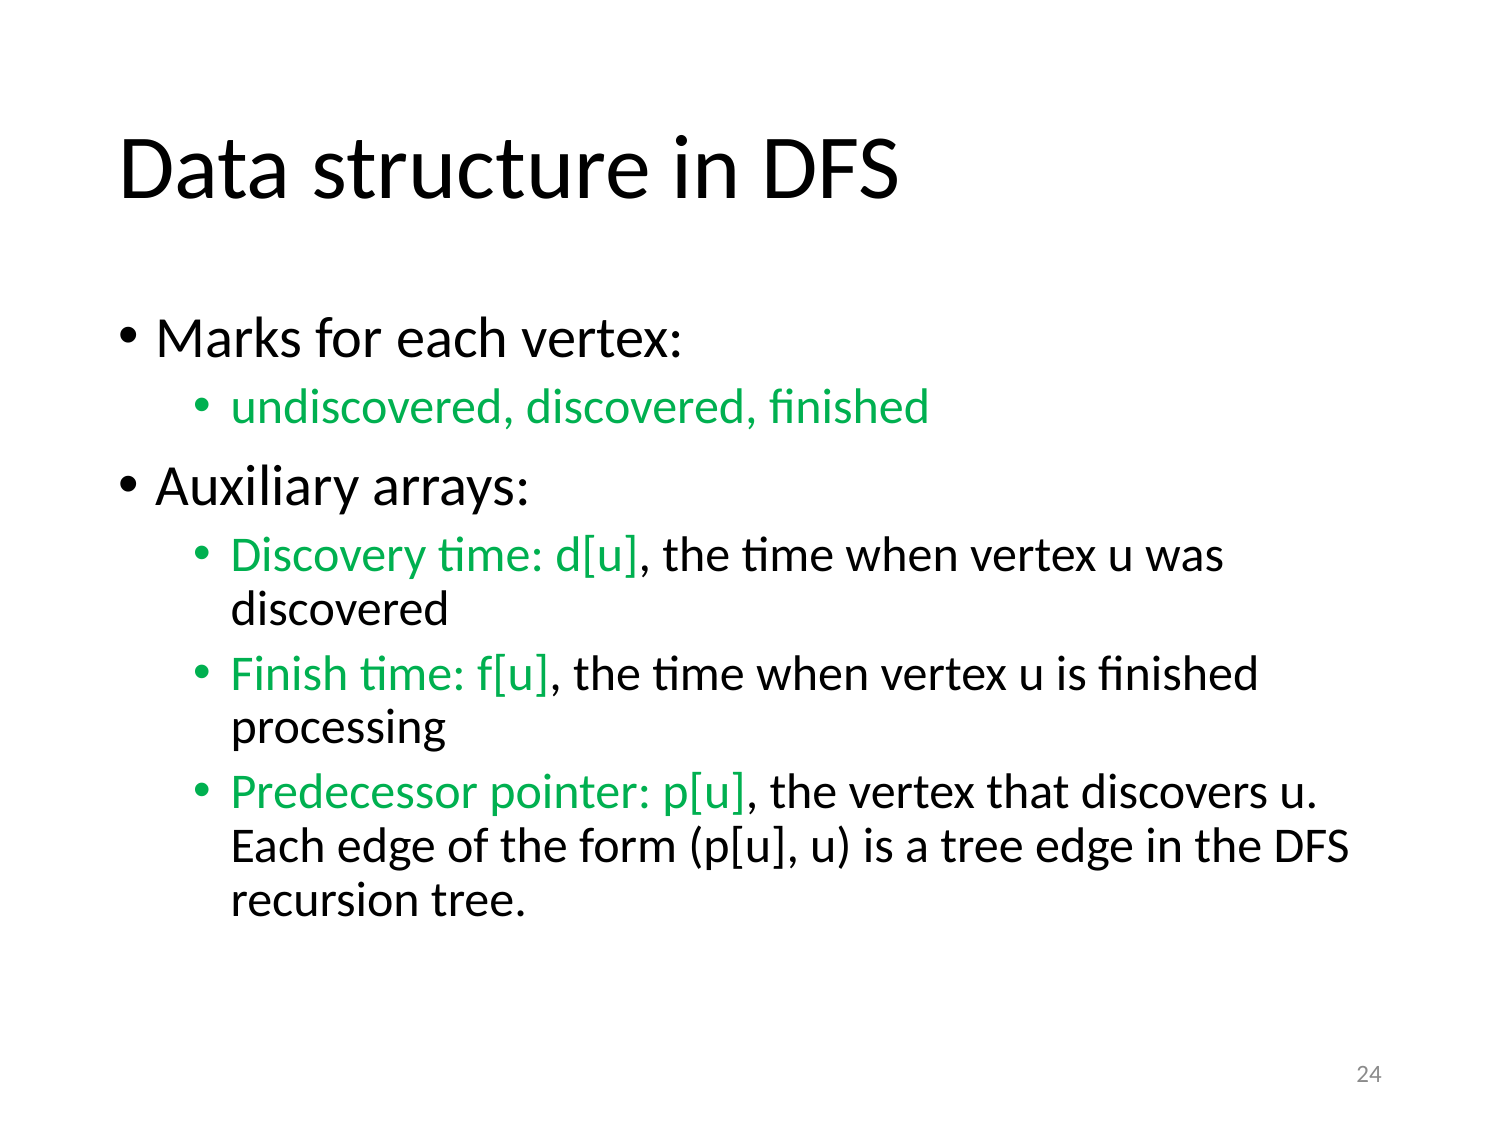

# Data structure in DFS
Marks for each vertex:
undiscovered, discovered, finished
Auxiliary arrays:
Discovery time: d[u], the time when vertex u was discovered
Finish time: f[u], the time when vertex u is finished processing
Predecessor pointer: p[u], the vertex that discovers u. Each edge of the form (p[u], u) is a tree edge in the DFS recursion tree.

24